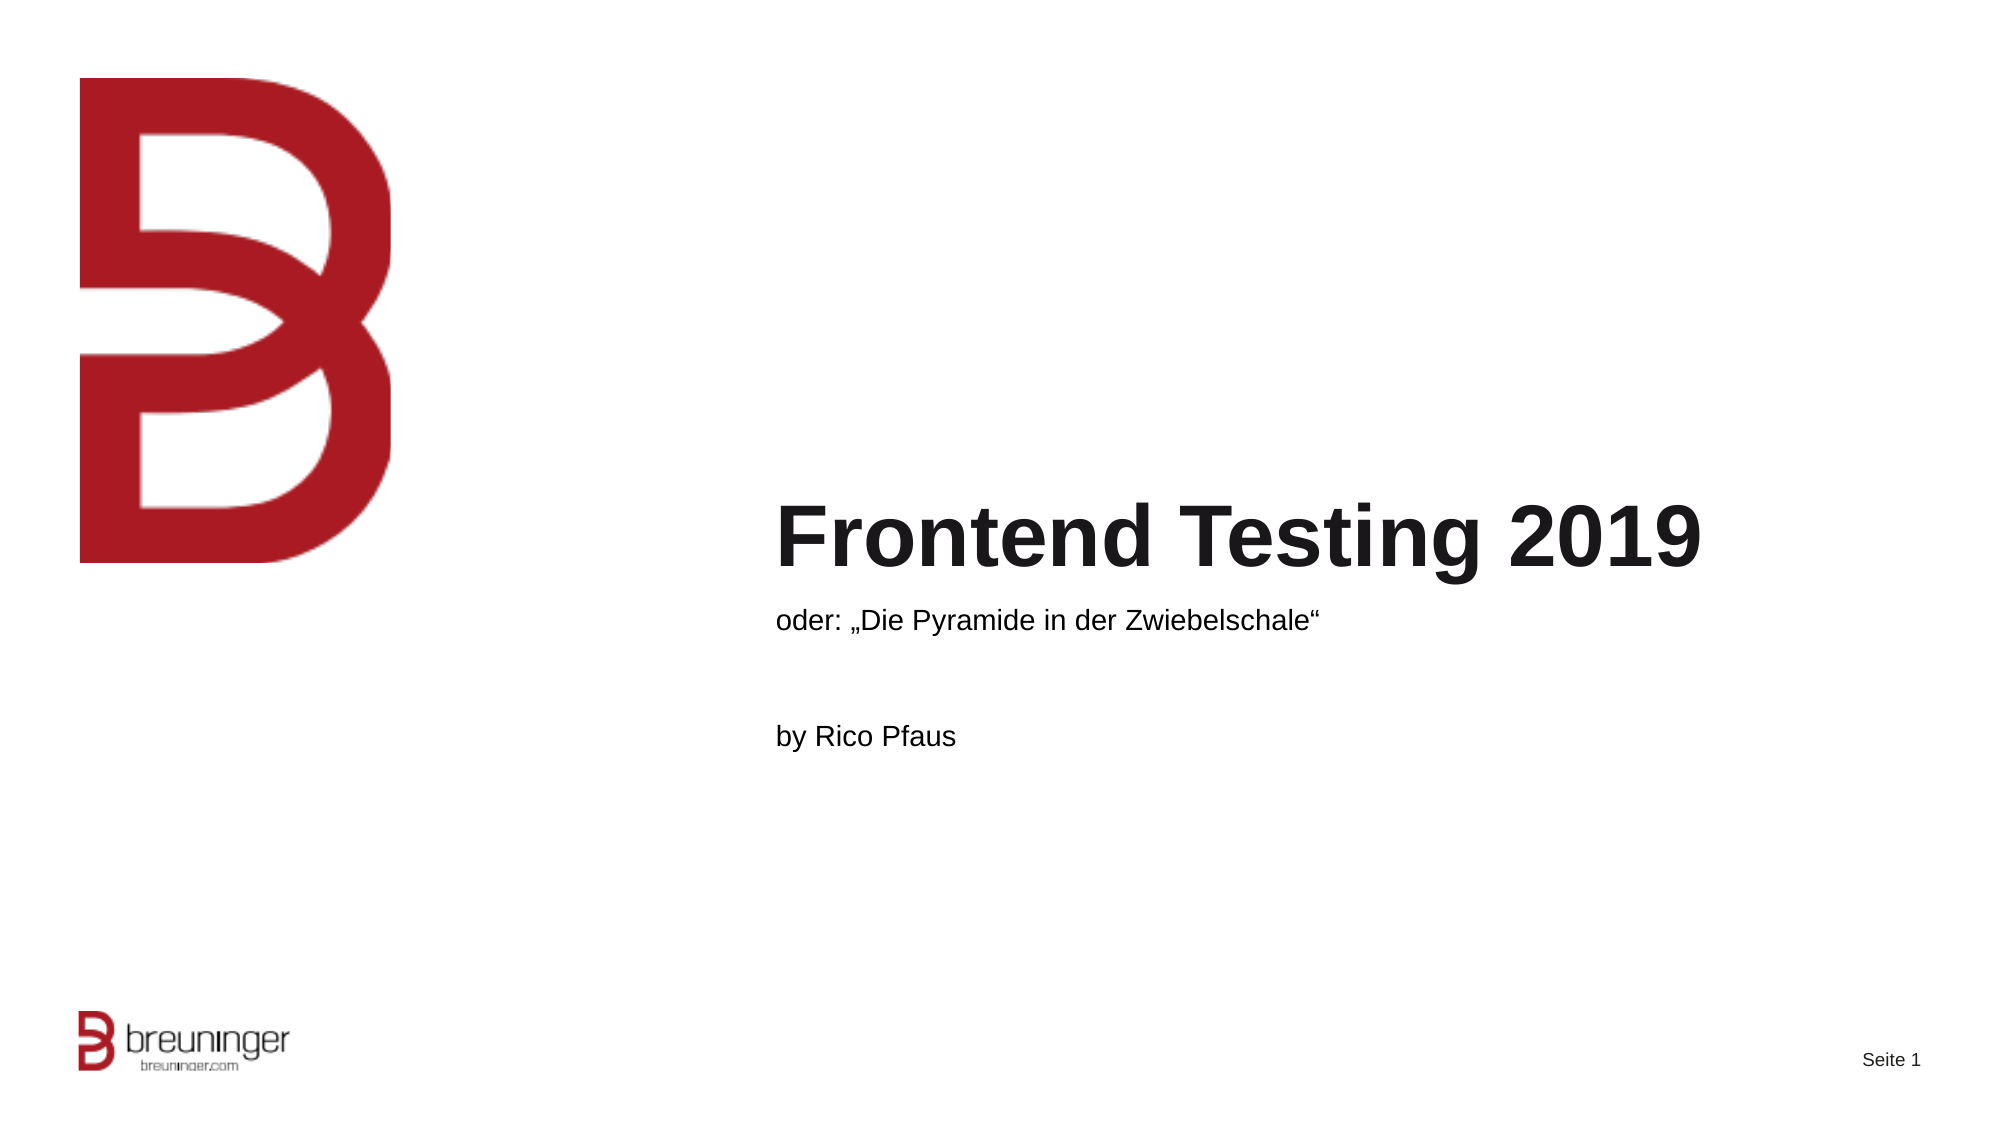

# Frontend Testing 2019
oder: „Die Pyramide in der Zwiebelschale“

by Rico Pfaus